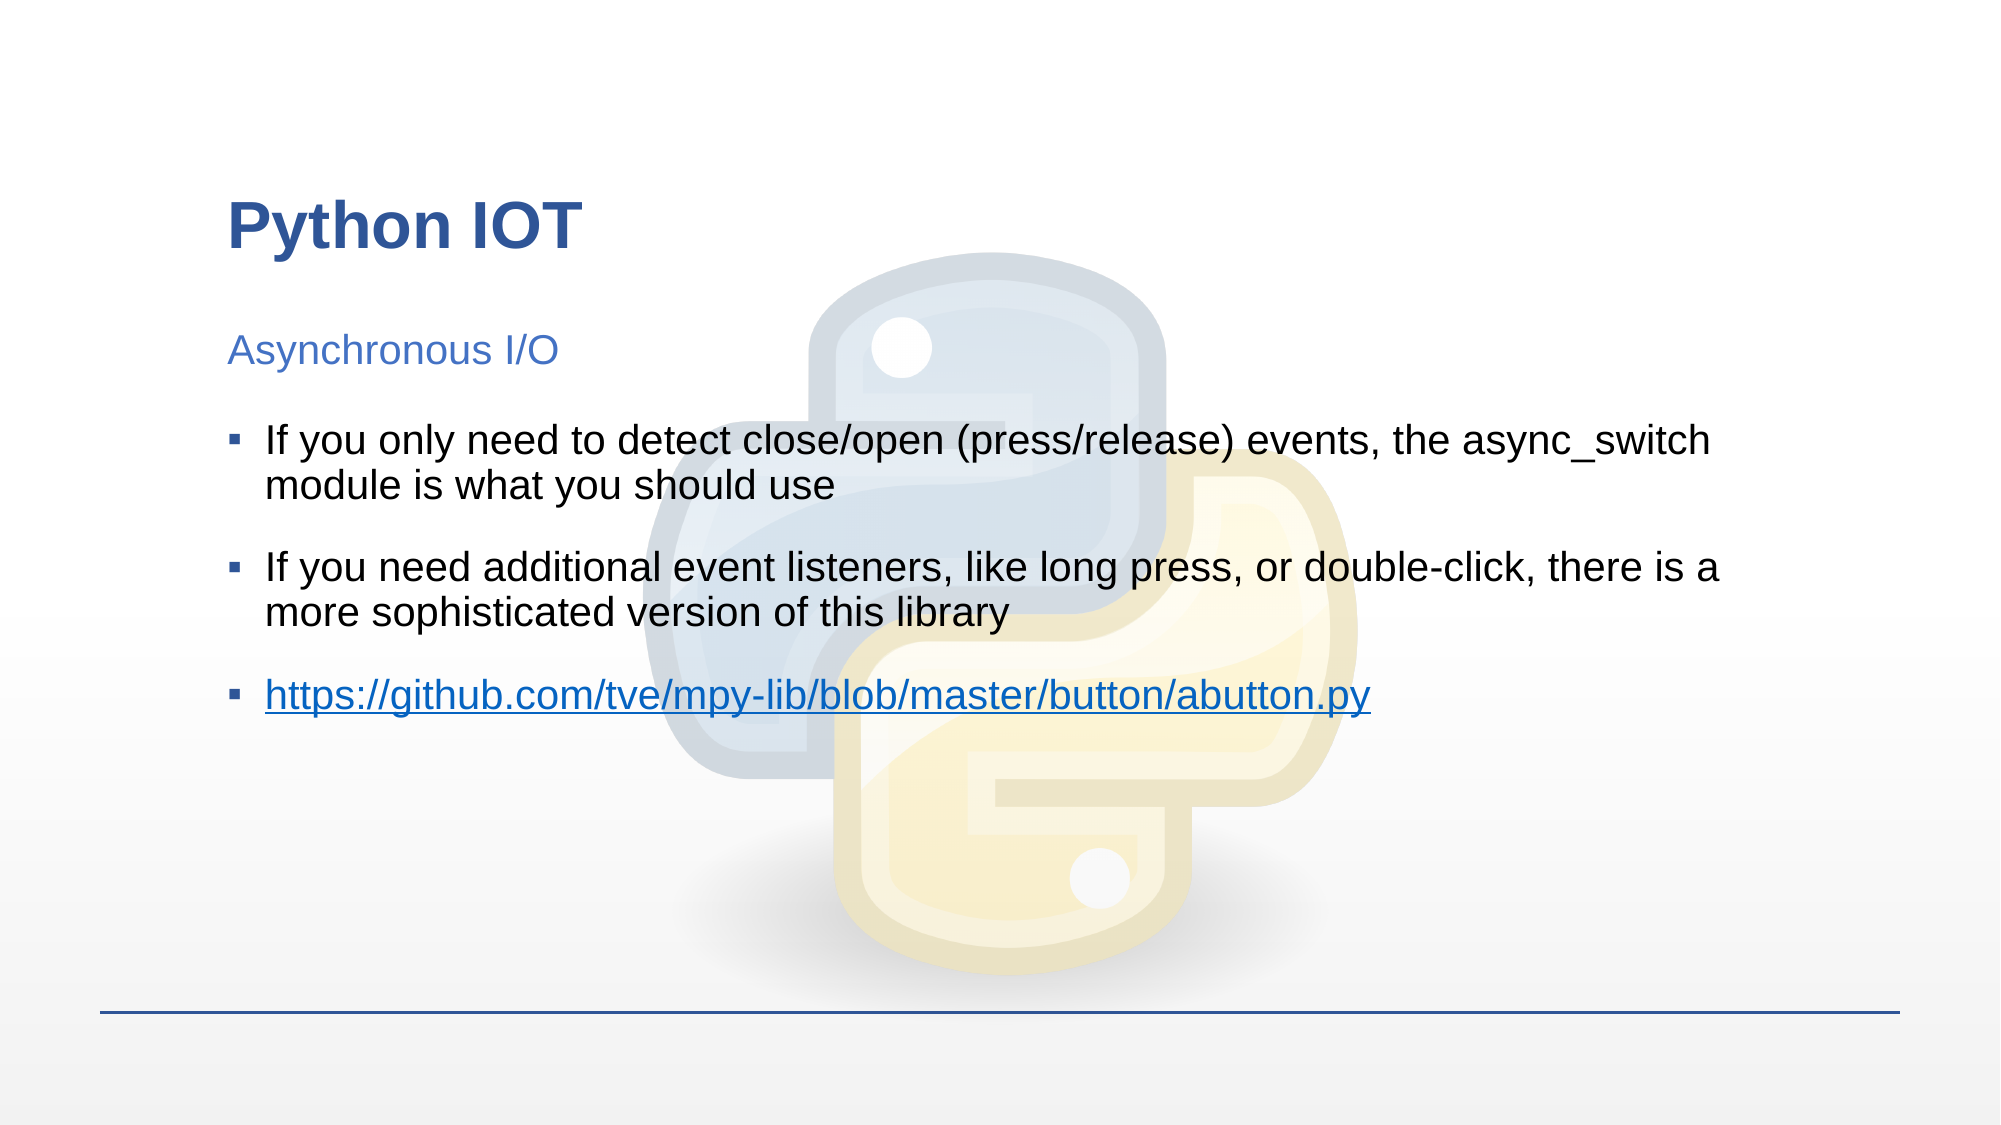

# Python IOT
Asynchronous I/O
If you only need to detect close/open (press/release) events, the async_switch module is what you should use
If you need additional event listeners, like long press, or double-click, there is a more sophisticated version of this library
https://github.com/tve/mpy-lib/blob/master/button/abutton.py